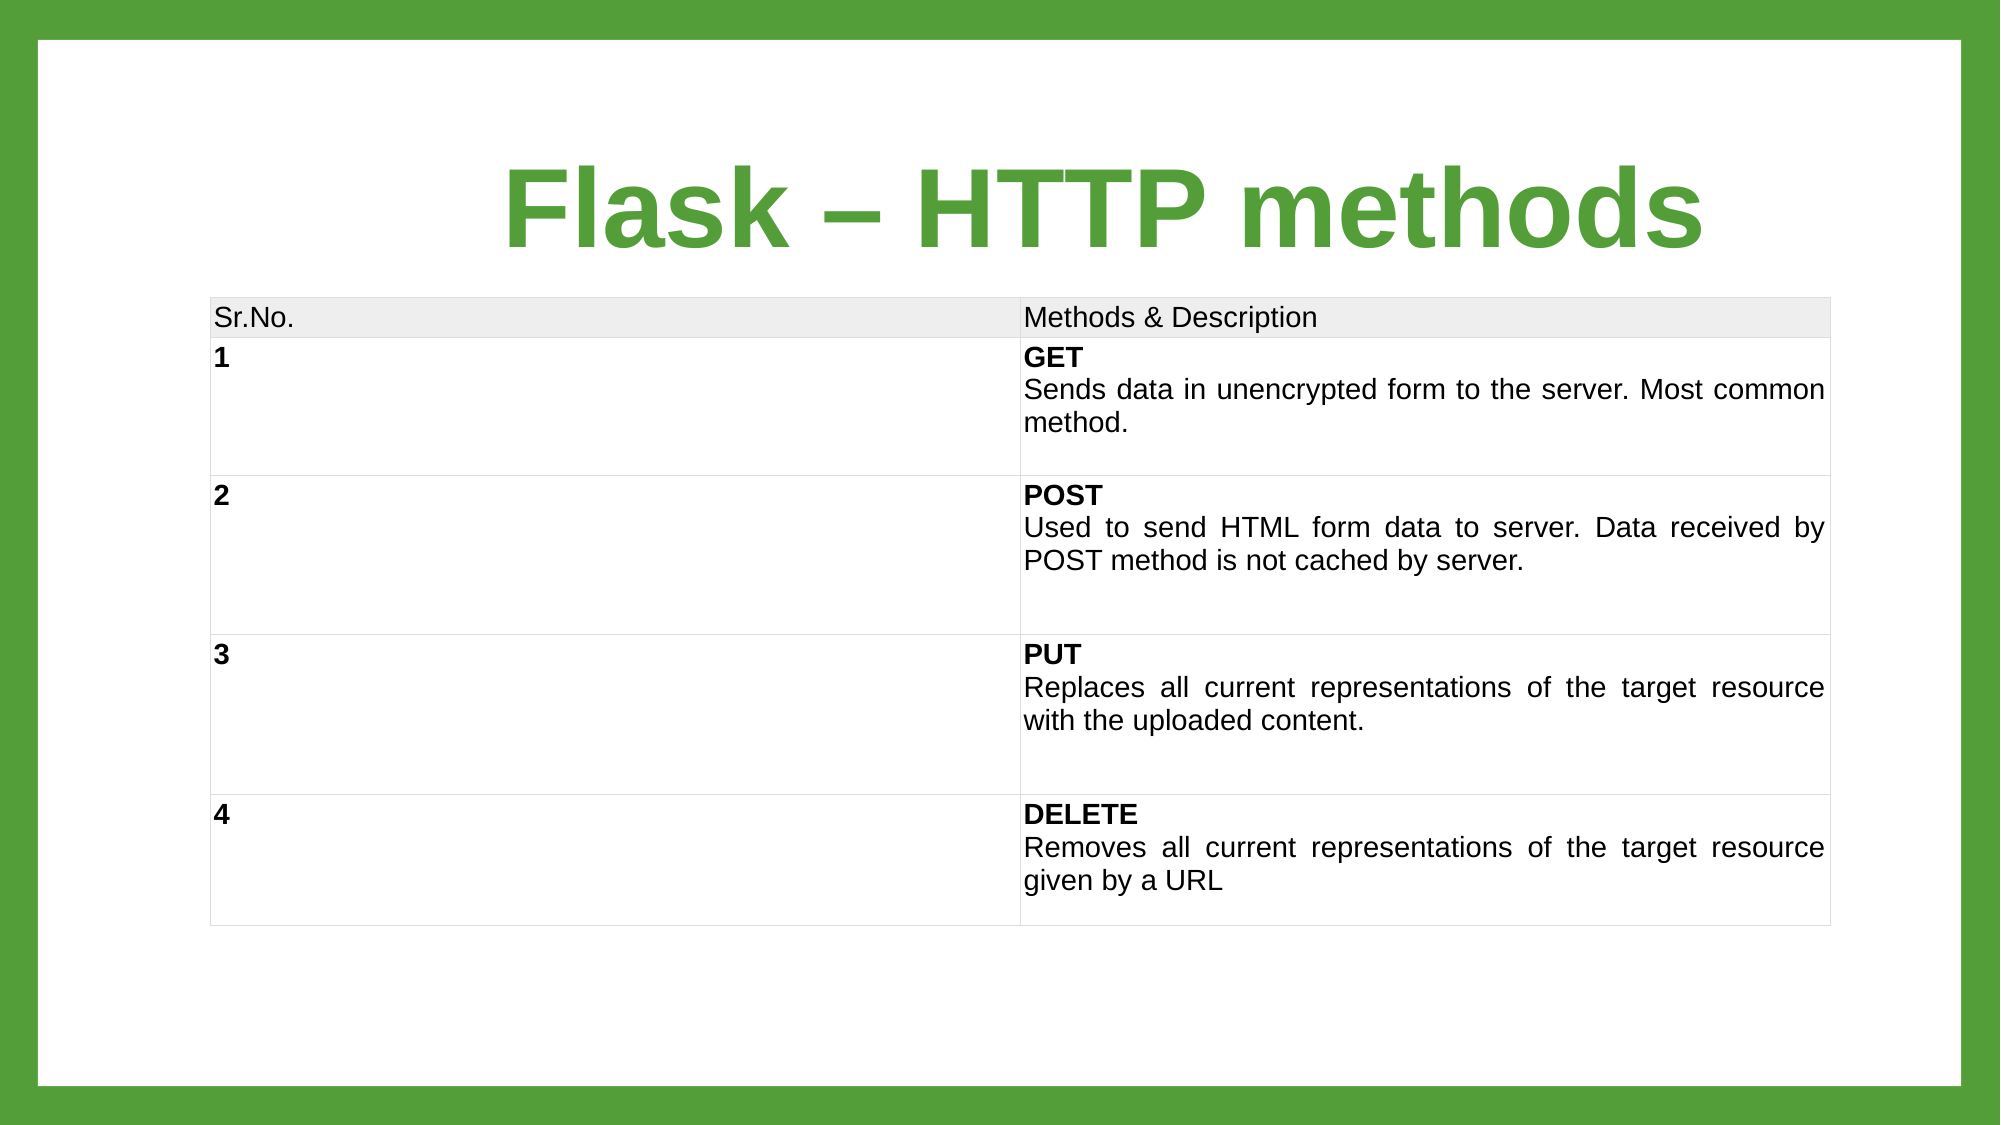

# Flask – HTTP methods
| Sr.No. | Methods & Description |
| --- | --- |
| 1 | GET Sends data in unencrypted form to the server. Most common method. |
| 2 | POST Used to send HTML form data to server. Data received by POST method is not cached by server. |
| 3 | PUT Replaces all current representations of the target resource with the uploaded content. |
| 4 | DELETE Removes all current representations of the target resource given by a URL |